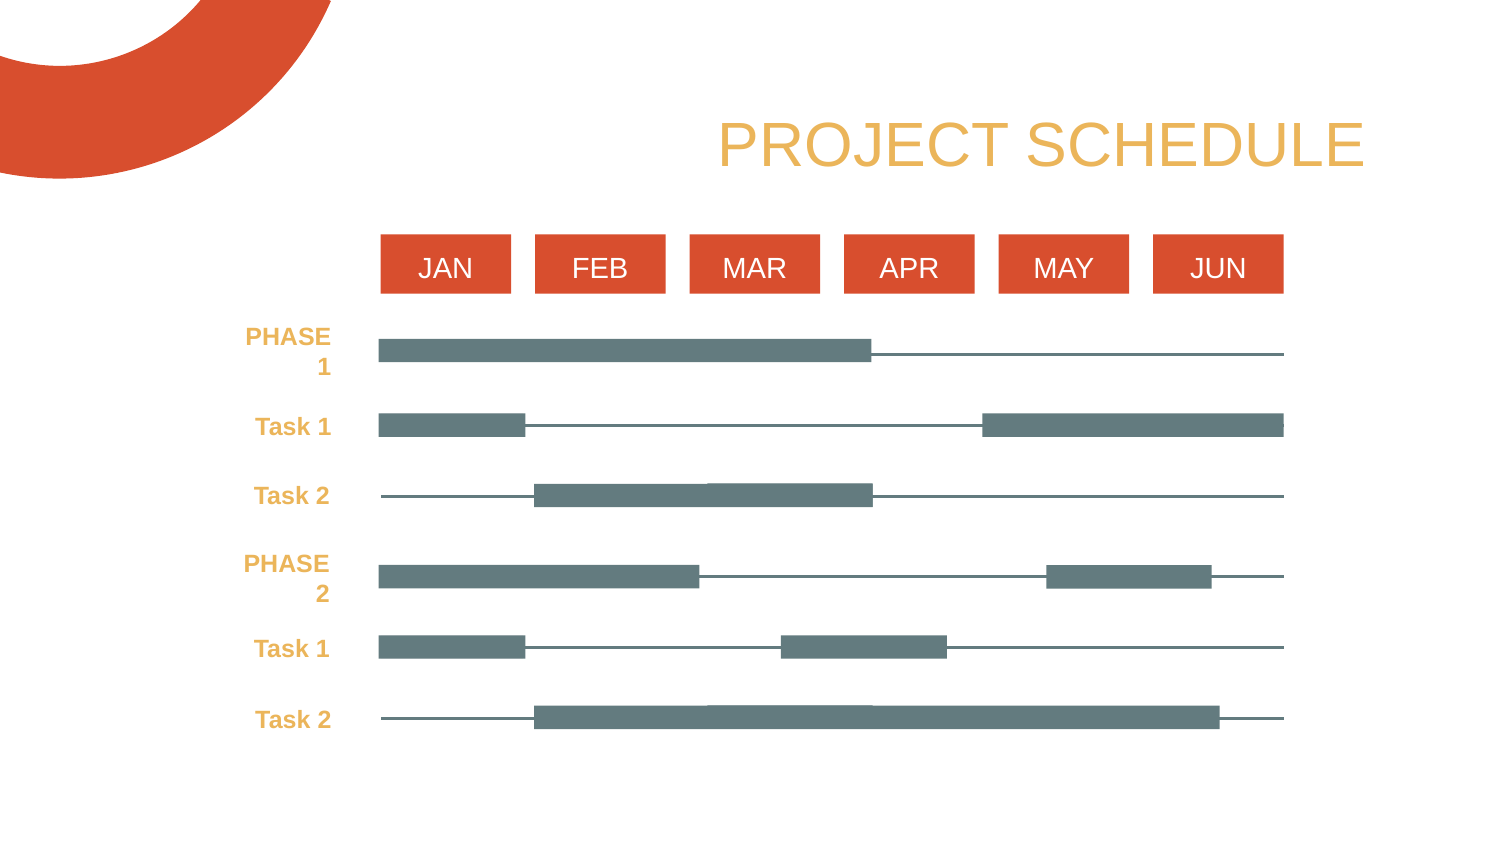

# PROJECT SCHEDULE
JAN
FEB
MAR
APR
MAY
JUN
PHASE 1

Task 1

Task 2

PHASE 2

Task 1

Task 2